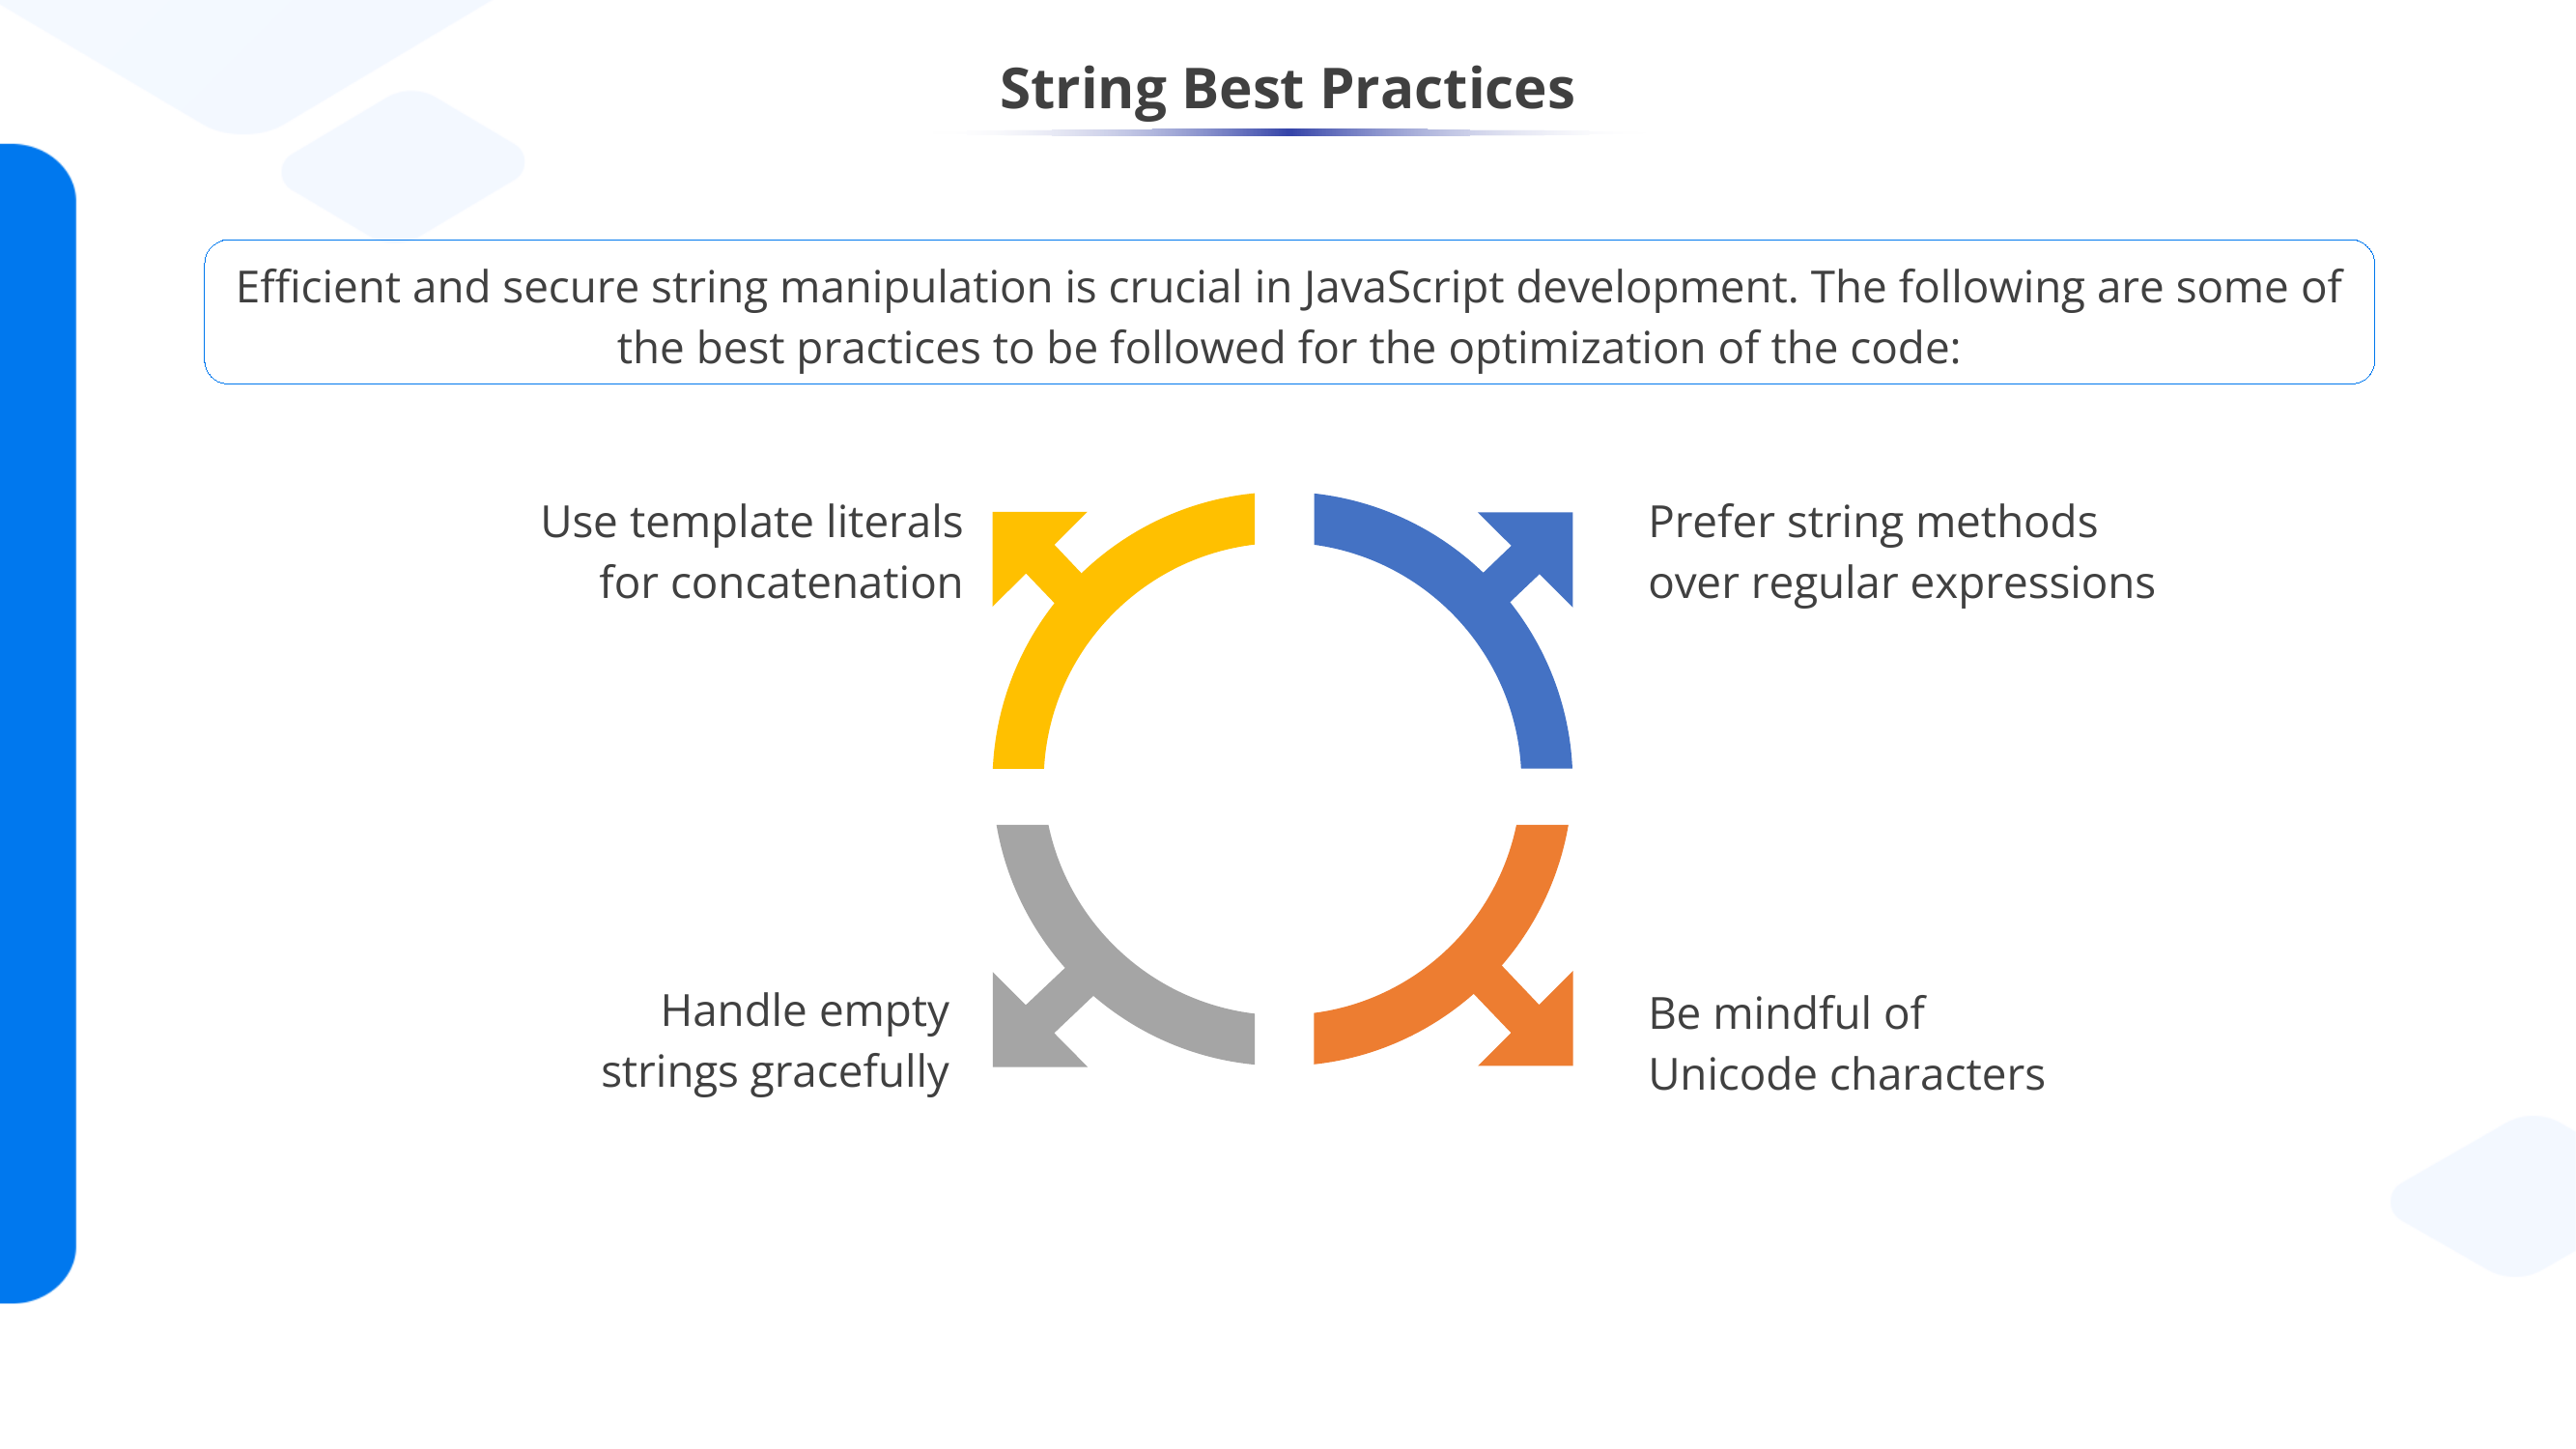

# String Best Practices

Efficient and secure string manipulation is crucial in JavaScript development. The following are some of the best practices to be followed for the optimization of the code:
Use template literals for concatenation
Prefer string methods over regular expressions

Handle empty strings gracefully
Be mindful of Unicode characters